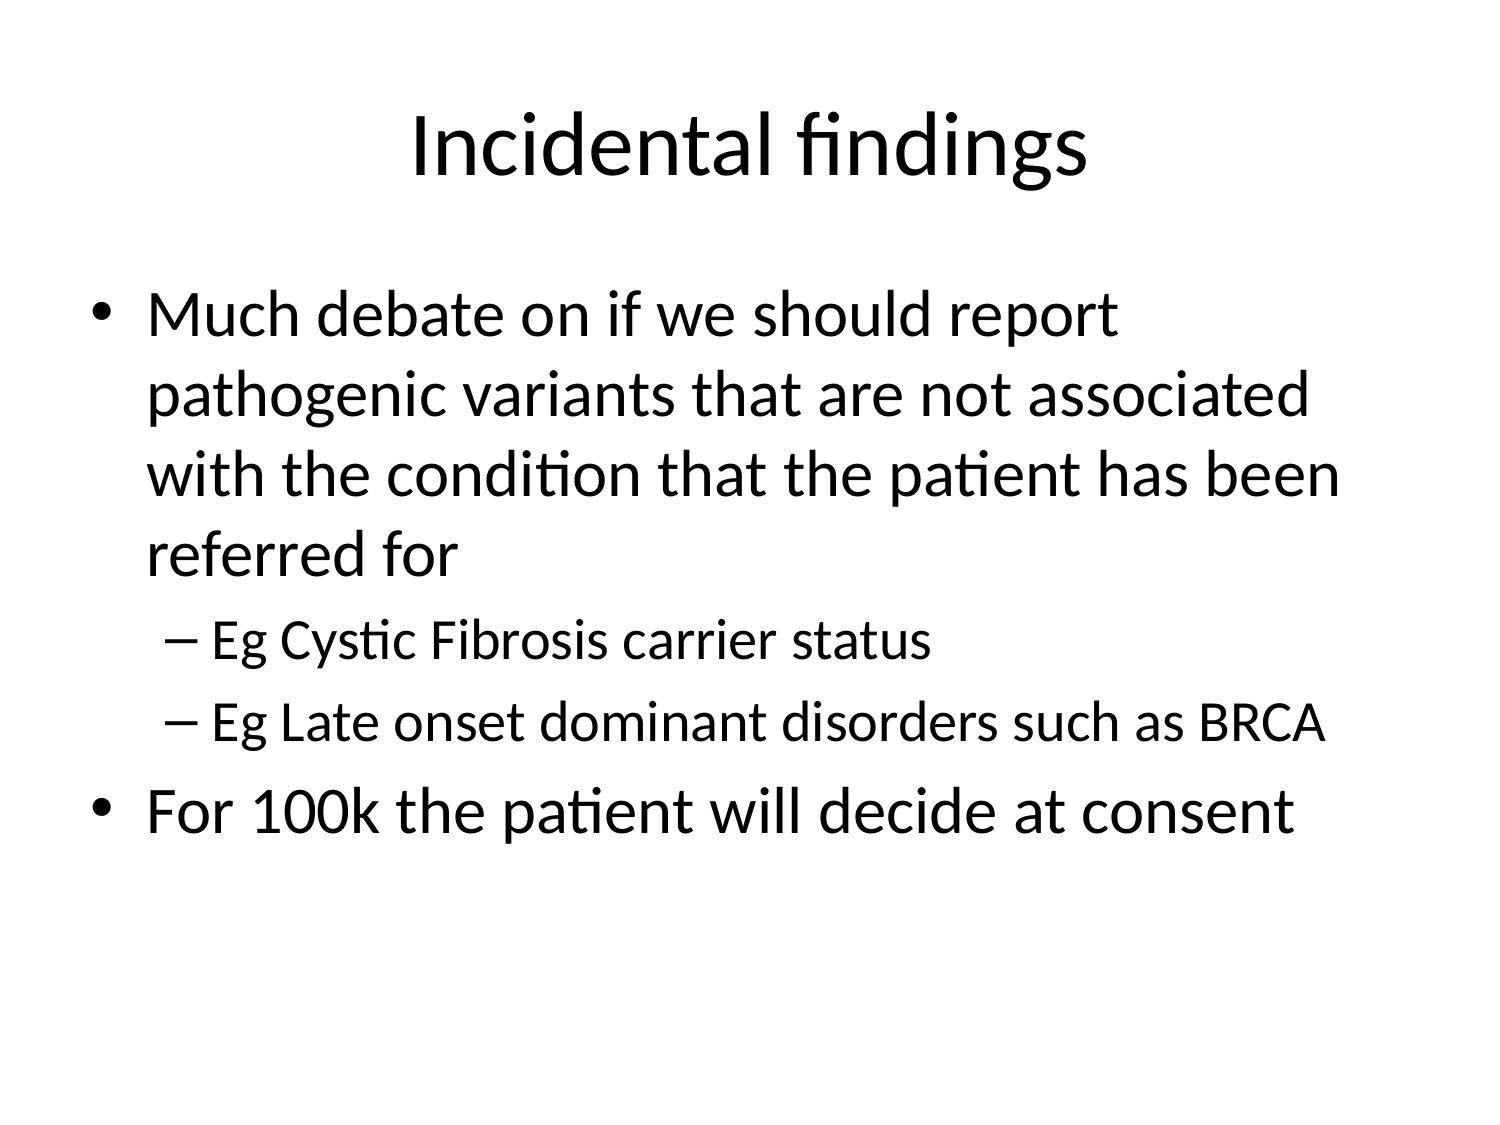

# Incidental findings
Much debate on if we should report pathogenic variants that are not associated with the condition that the patient has been referred for
Eg Cystic Fibrosis carrier status
Eg Late onset dominant disorders such as BRCA
For 100k the patient will decide at consent